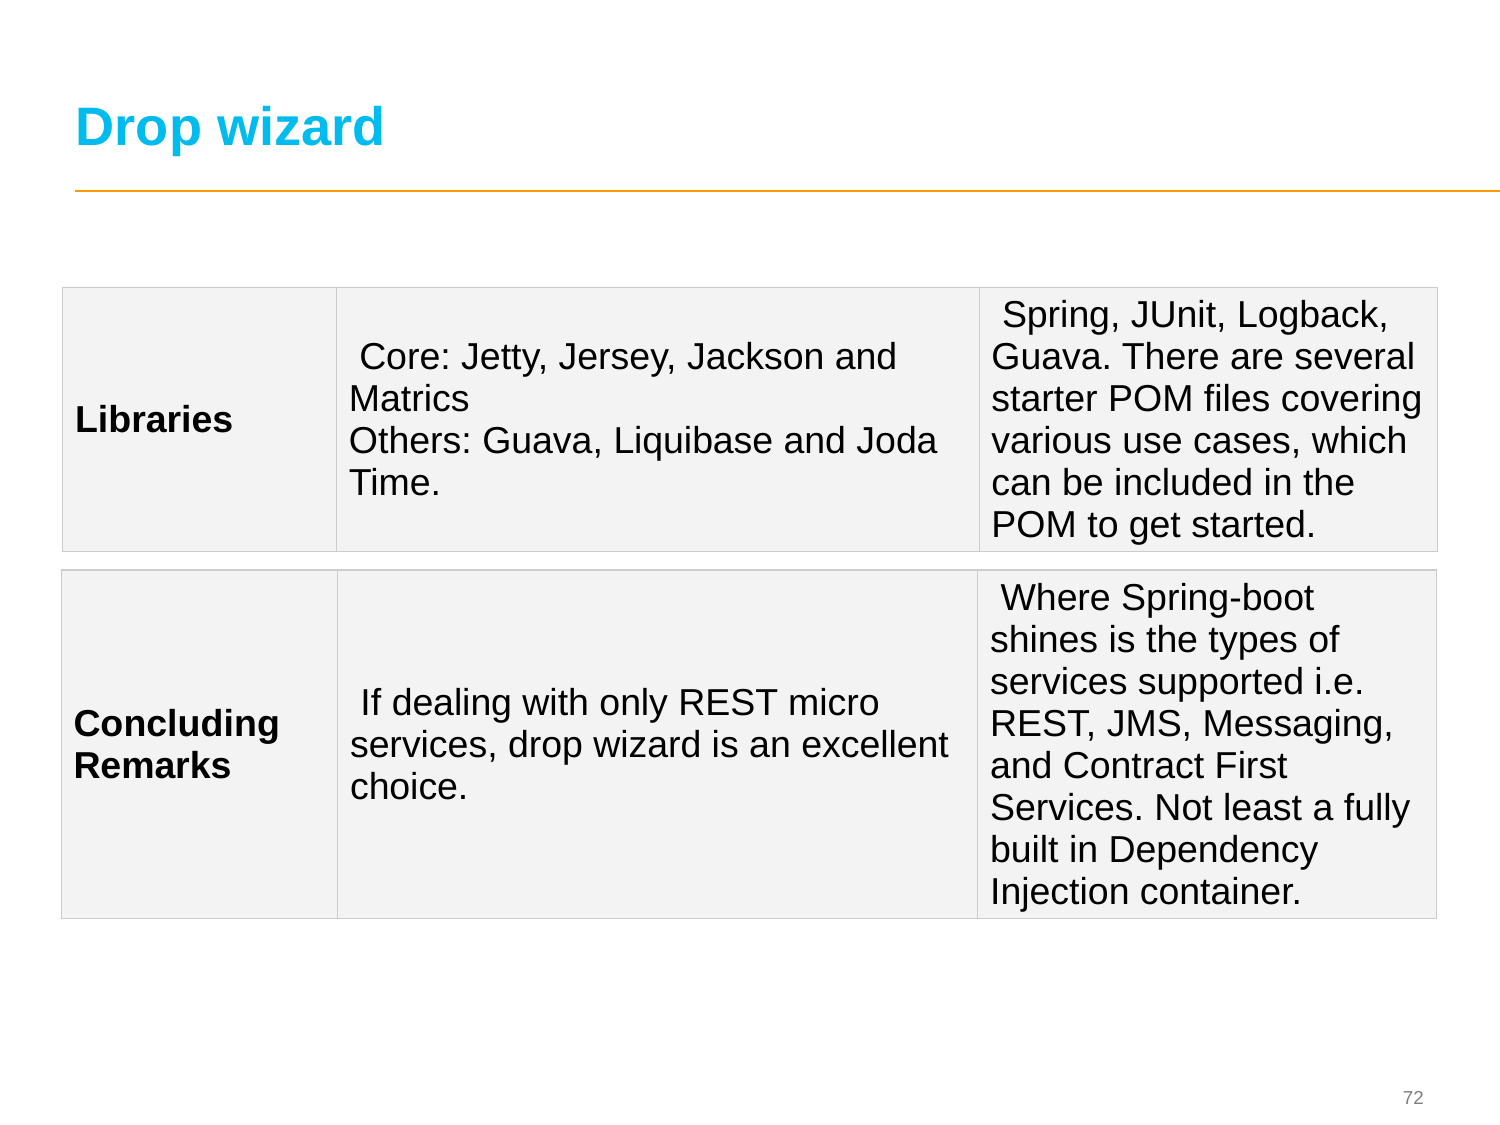

# Drop wizard
| Libraries | Core: Jetty, Jersey, Jackson and Matrics Others: Guava, Liquibase and Joda Time. | Spring, JUnit, Logback, Guava. There are several starter POM files covering various use cases, which can be included in the POM to get started. |
| --- | --- | --- |
| Concluding Remarks | If dealing with only REST micro services, drop wizard is an excellent choice. | Where Spring-boot shines is the types of services supported i.e. REST, JMS, Messaging, and Contract First Services. Not least a fully built in Dependency Injection container. |
| --- | --- | --- |